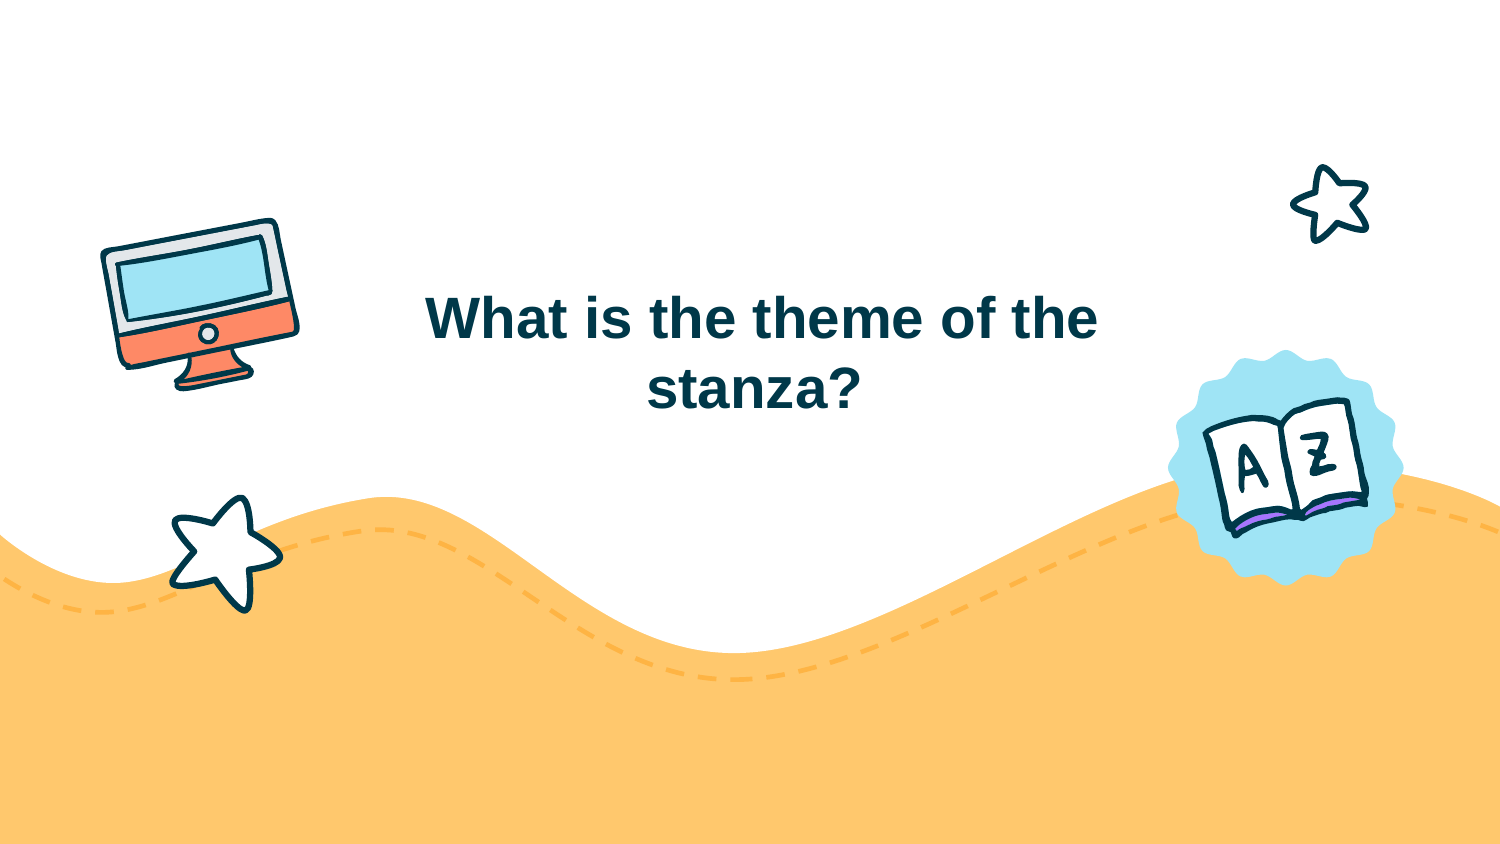

# What is the theme of the stanza?